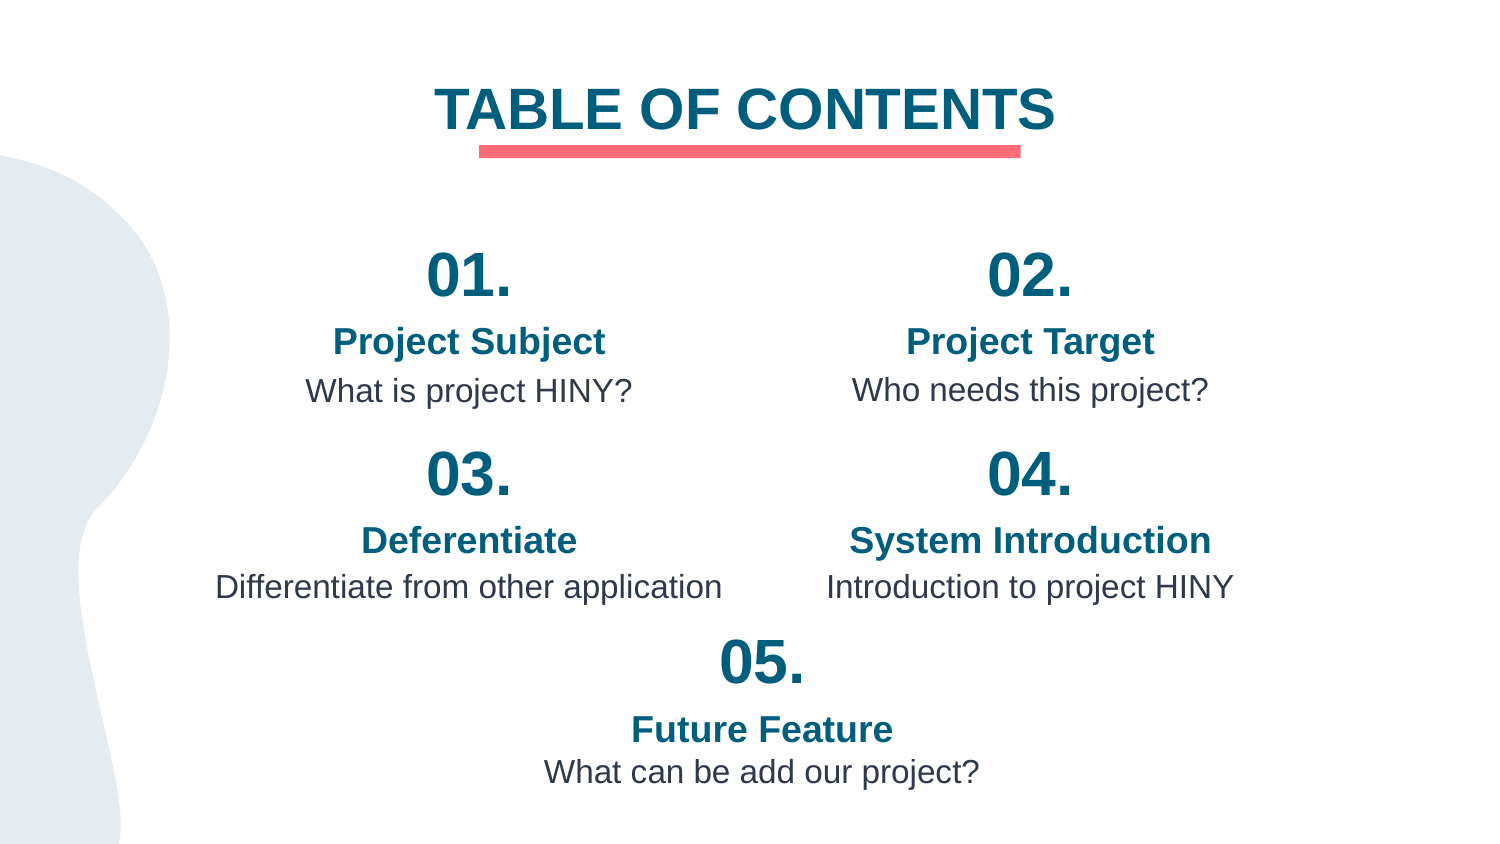

# TABLE OF CONTENTS

01.
02.
Project Subject
Project Target
Who needs this project?
What is project HINY?
03.
04.
Deferentiate
System Introduction
Introduction to project HINY
Differentiate from other application
05.
Future Feature
What can be add our project?